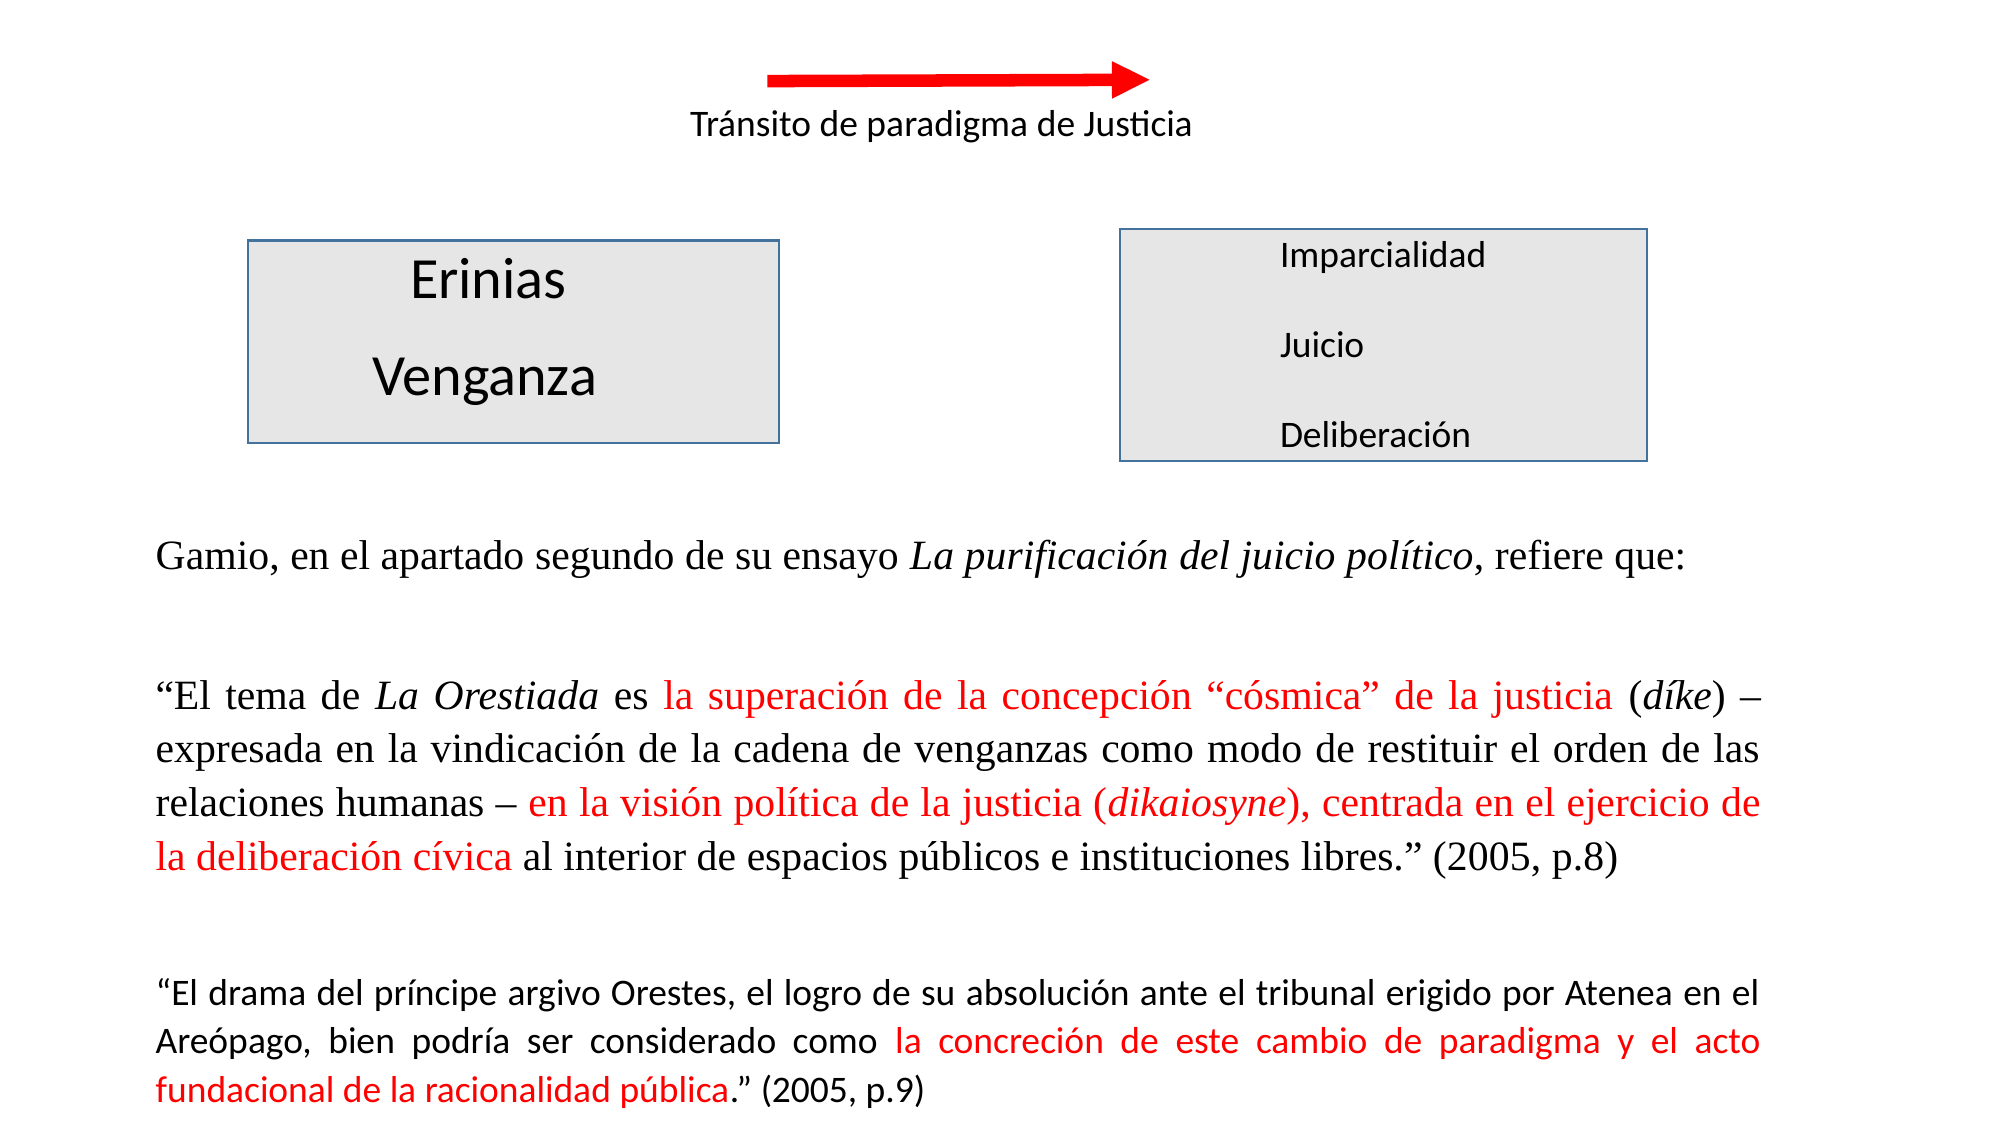

Tránsito de paradigma de Justicia
Imparcialidad

Juicio

Deliberación

Erinias
Venganza

Gamio, en el apartado segundo de su ensayo La purificación del juicio político, refiere que:

“El tema de La Orestiada es la superación de la concepción “cósmica” de la justicia (díke) – expresada en la vindicación de la cadena de venganzas como modo de restituir el orden de las relaciones humanas – en la visión política de la justicia (dikaiosyne), centrada en el ejercicio de la deliberación cívica al interior de espacios públicos e instituciones libres.” (2005, p.8)

“El drama del príncipe argivo Orestes, el logro de su absolución ante el tribunal erigido por Atenea en el Areópago, bien podría ser considerado como la concreción de este cambio de paradigma y el acto fundacional de la racionalidad pública.” (2005, p.9)